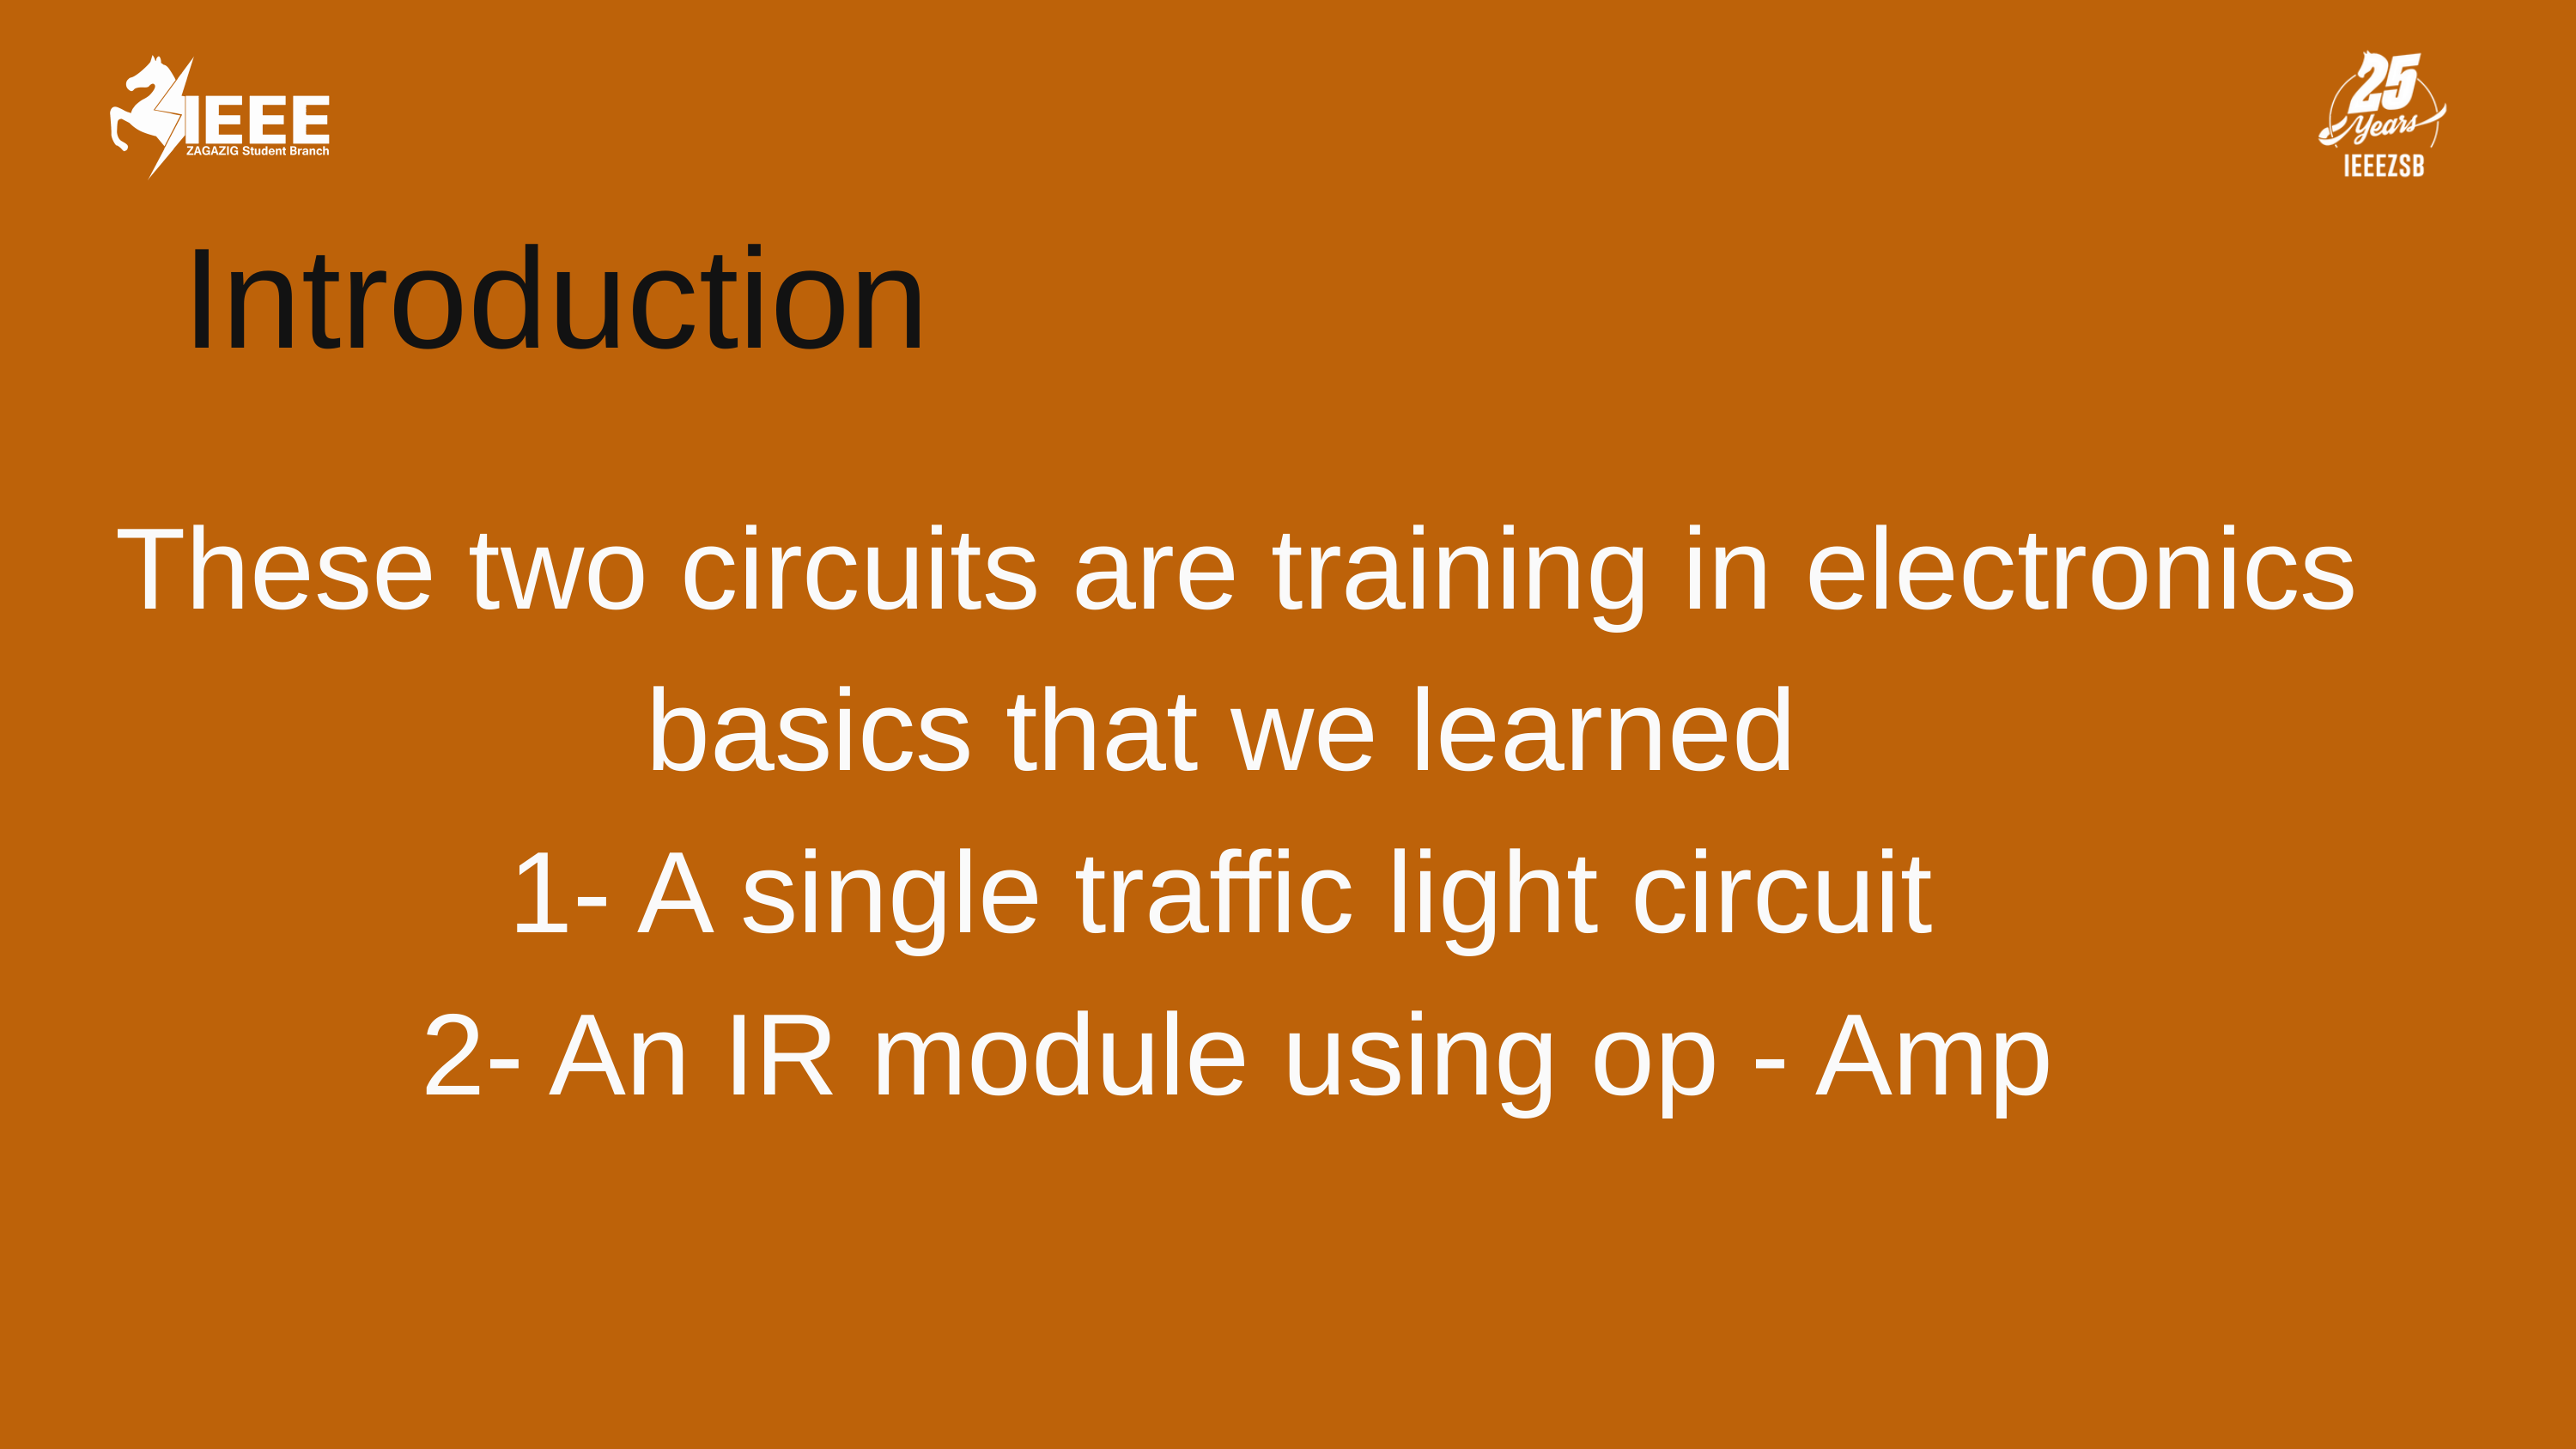

Introduction
These two circuits are training in electronics basics that we learned
1- A single traffic light circuit
2- An IR module using op - Amp